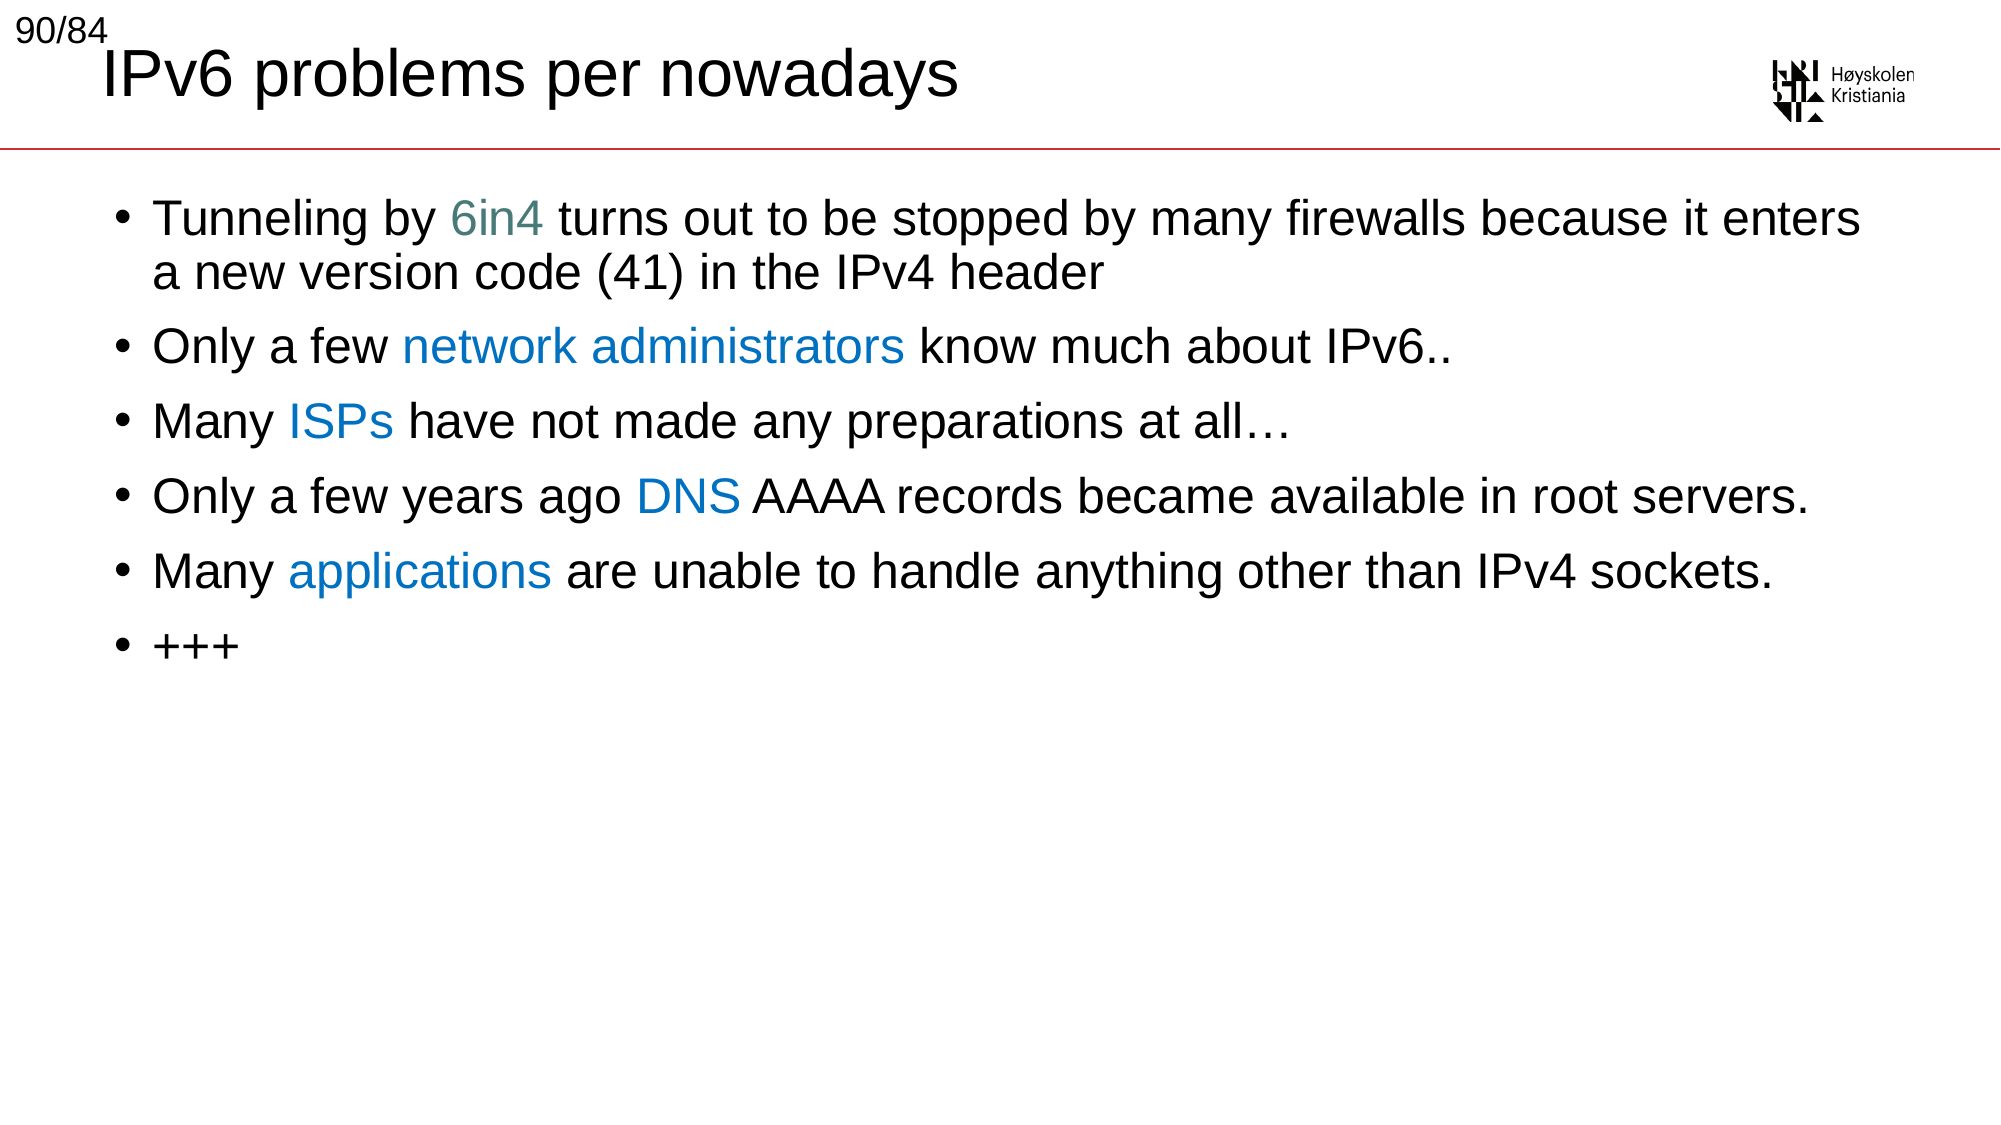

90/84
# IPv6 problems per nowadays
Tunneling by 6in4 turns out to be stopped by many firewalls because it enters a new version code (41) in the IPv4 header
Only a few network administrators know much about IPv6..
Many ISPs have not made any preparations at all…
Only a few years ago DNS AAAA records became available in root servers.
Many applications are unable to handle anything other than IPv4 sockets.
+++